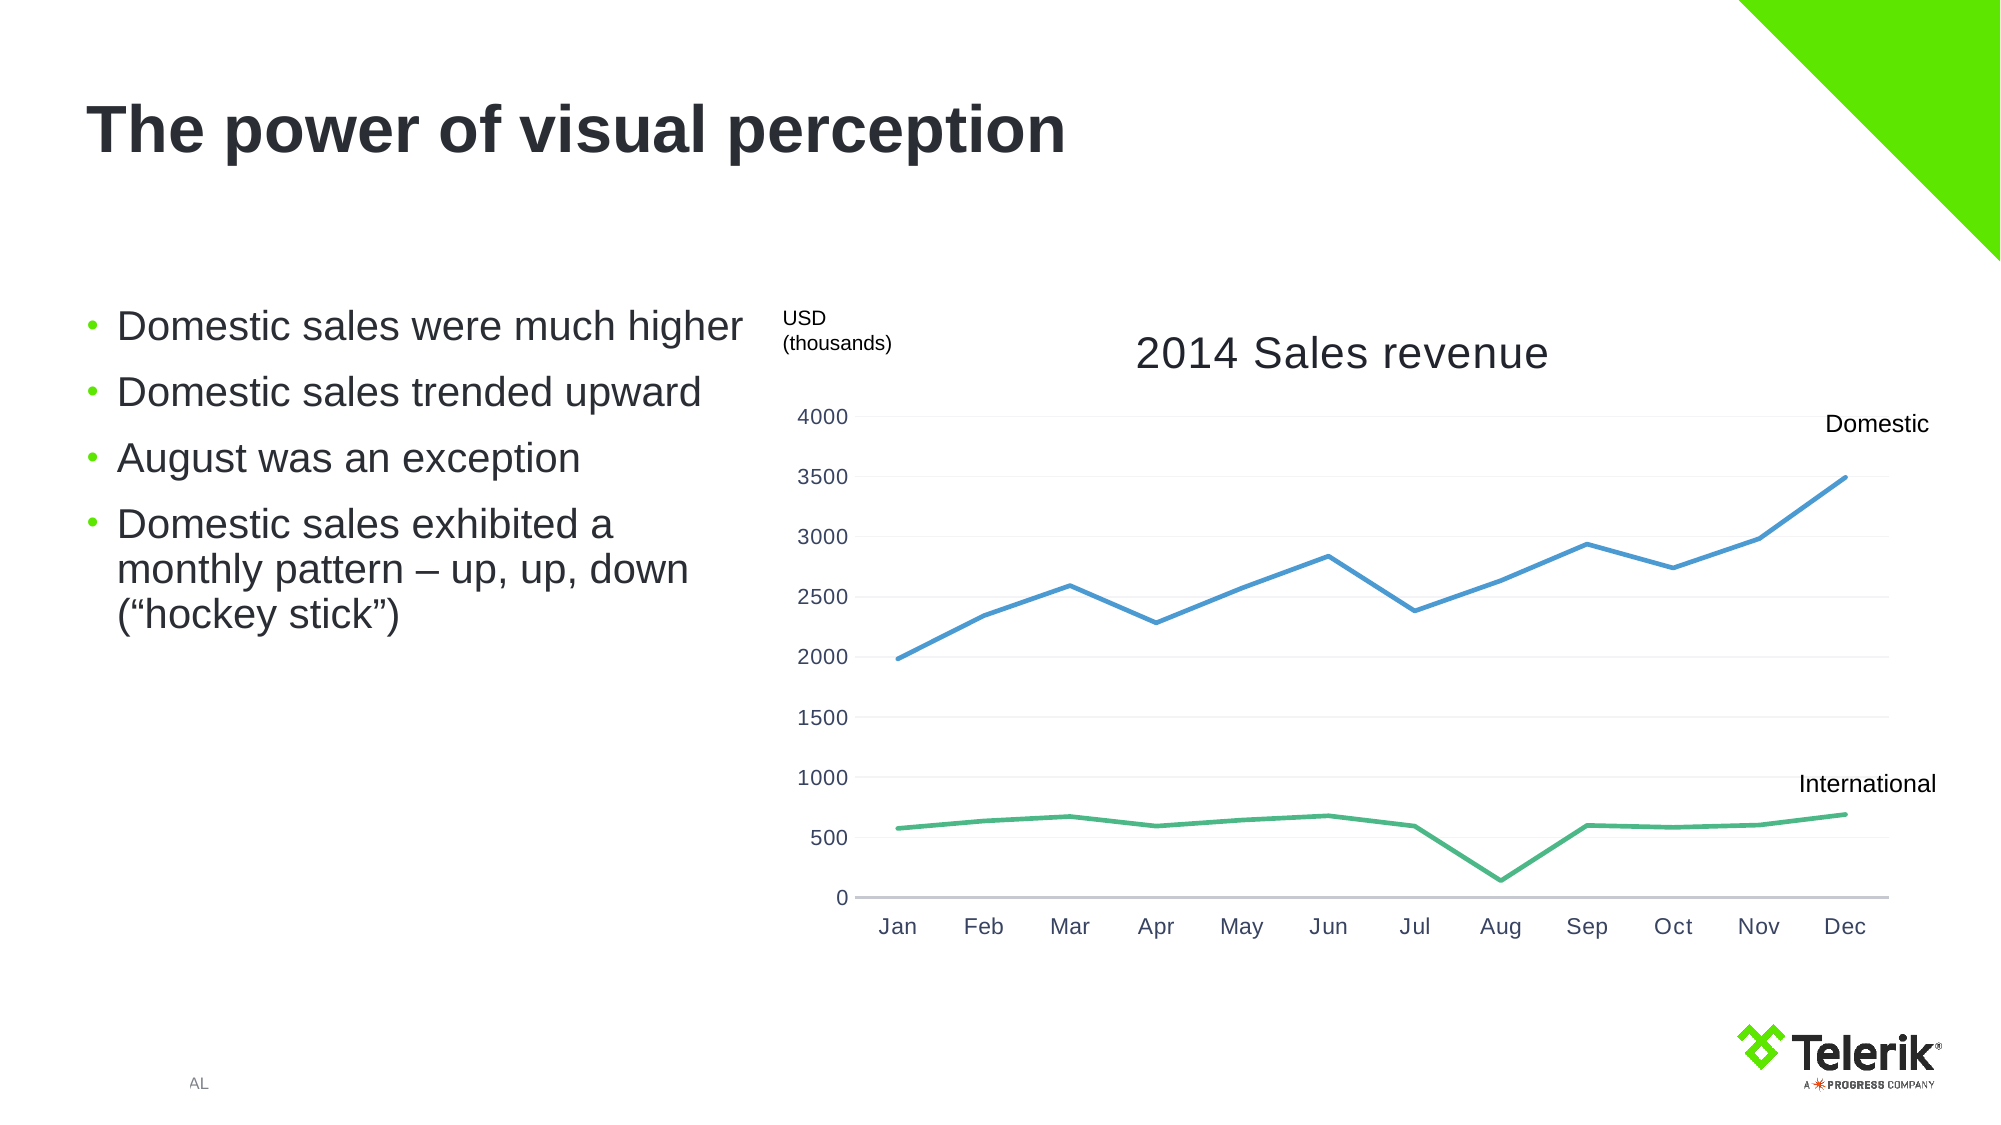

# The power of visual perception

### Chart: 2014 Sales revenue

| Category | Domestic | International |
|---|---|---|
| Jan | 1983.0 | 574.0 |
| Feb | 2343.0 | 636.0 |
| Mar | 2593.0 | 673.0 |
| Apr | 2283.0 | 593.0 |
| May | 2574.0 | 644.0 |
| Jun | 2838.0 | 679.0 |
| Jul | 2382.0 | 593.0 |
| Aug | 2634.0 | 139.0 |
| Sep | 2938.0 | 599.0 |
| Oct | 2739.0 | 583.0 |
| Nov | 2983.0 | 602.0 |
| Dec | 3493.0 | 690.0 |
Domestic sales were much higher
Domestic sales trended upward
August was an exception
Domestic sales exhibited a monthly pattern – up, up, down (“hockey stick”)
USD
(thousands)
Domestic
International